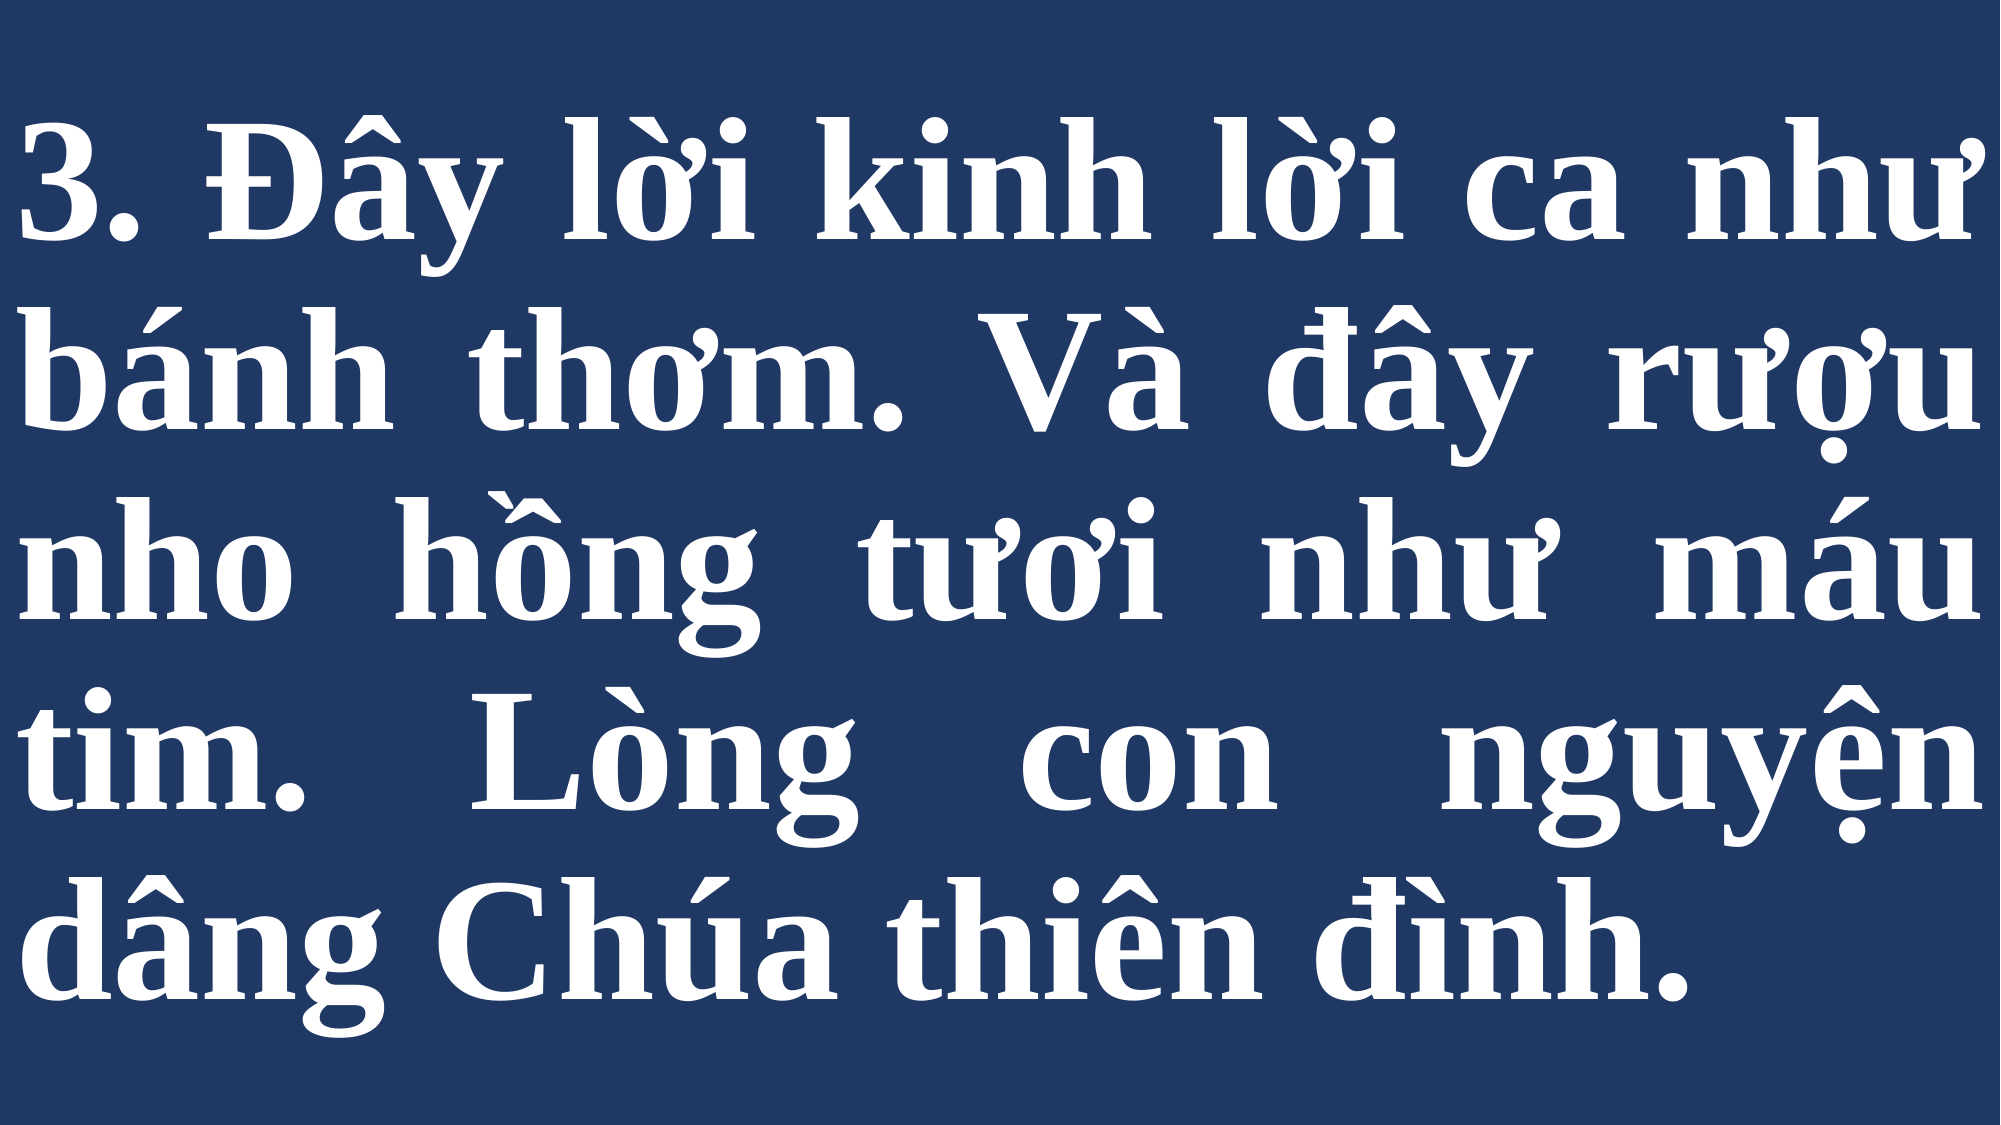

# 3. Đây lời kinh lời ca như bánh thơm. Và đây rượu nho hồng tươi như máu tim. Lòng con nguyện dâng Chúa thiên đình.